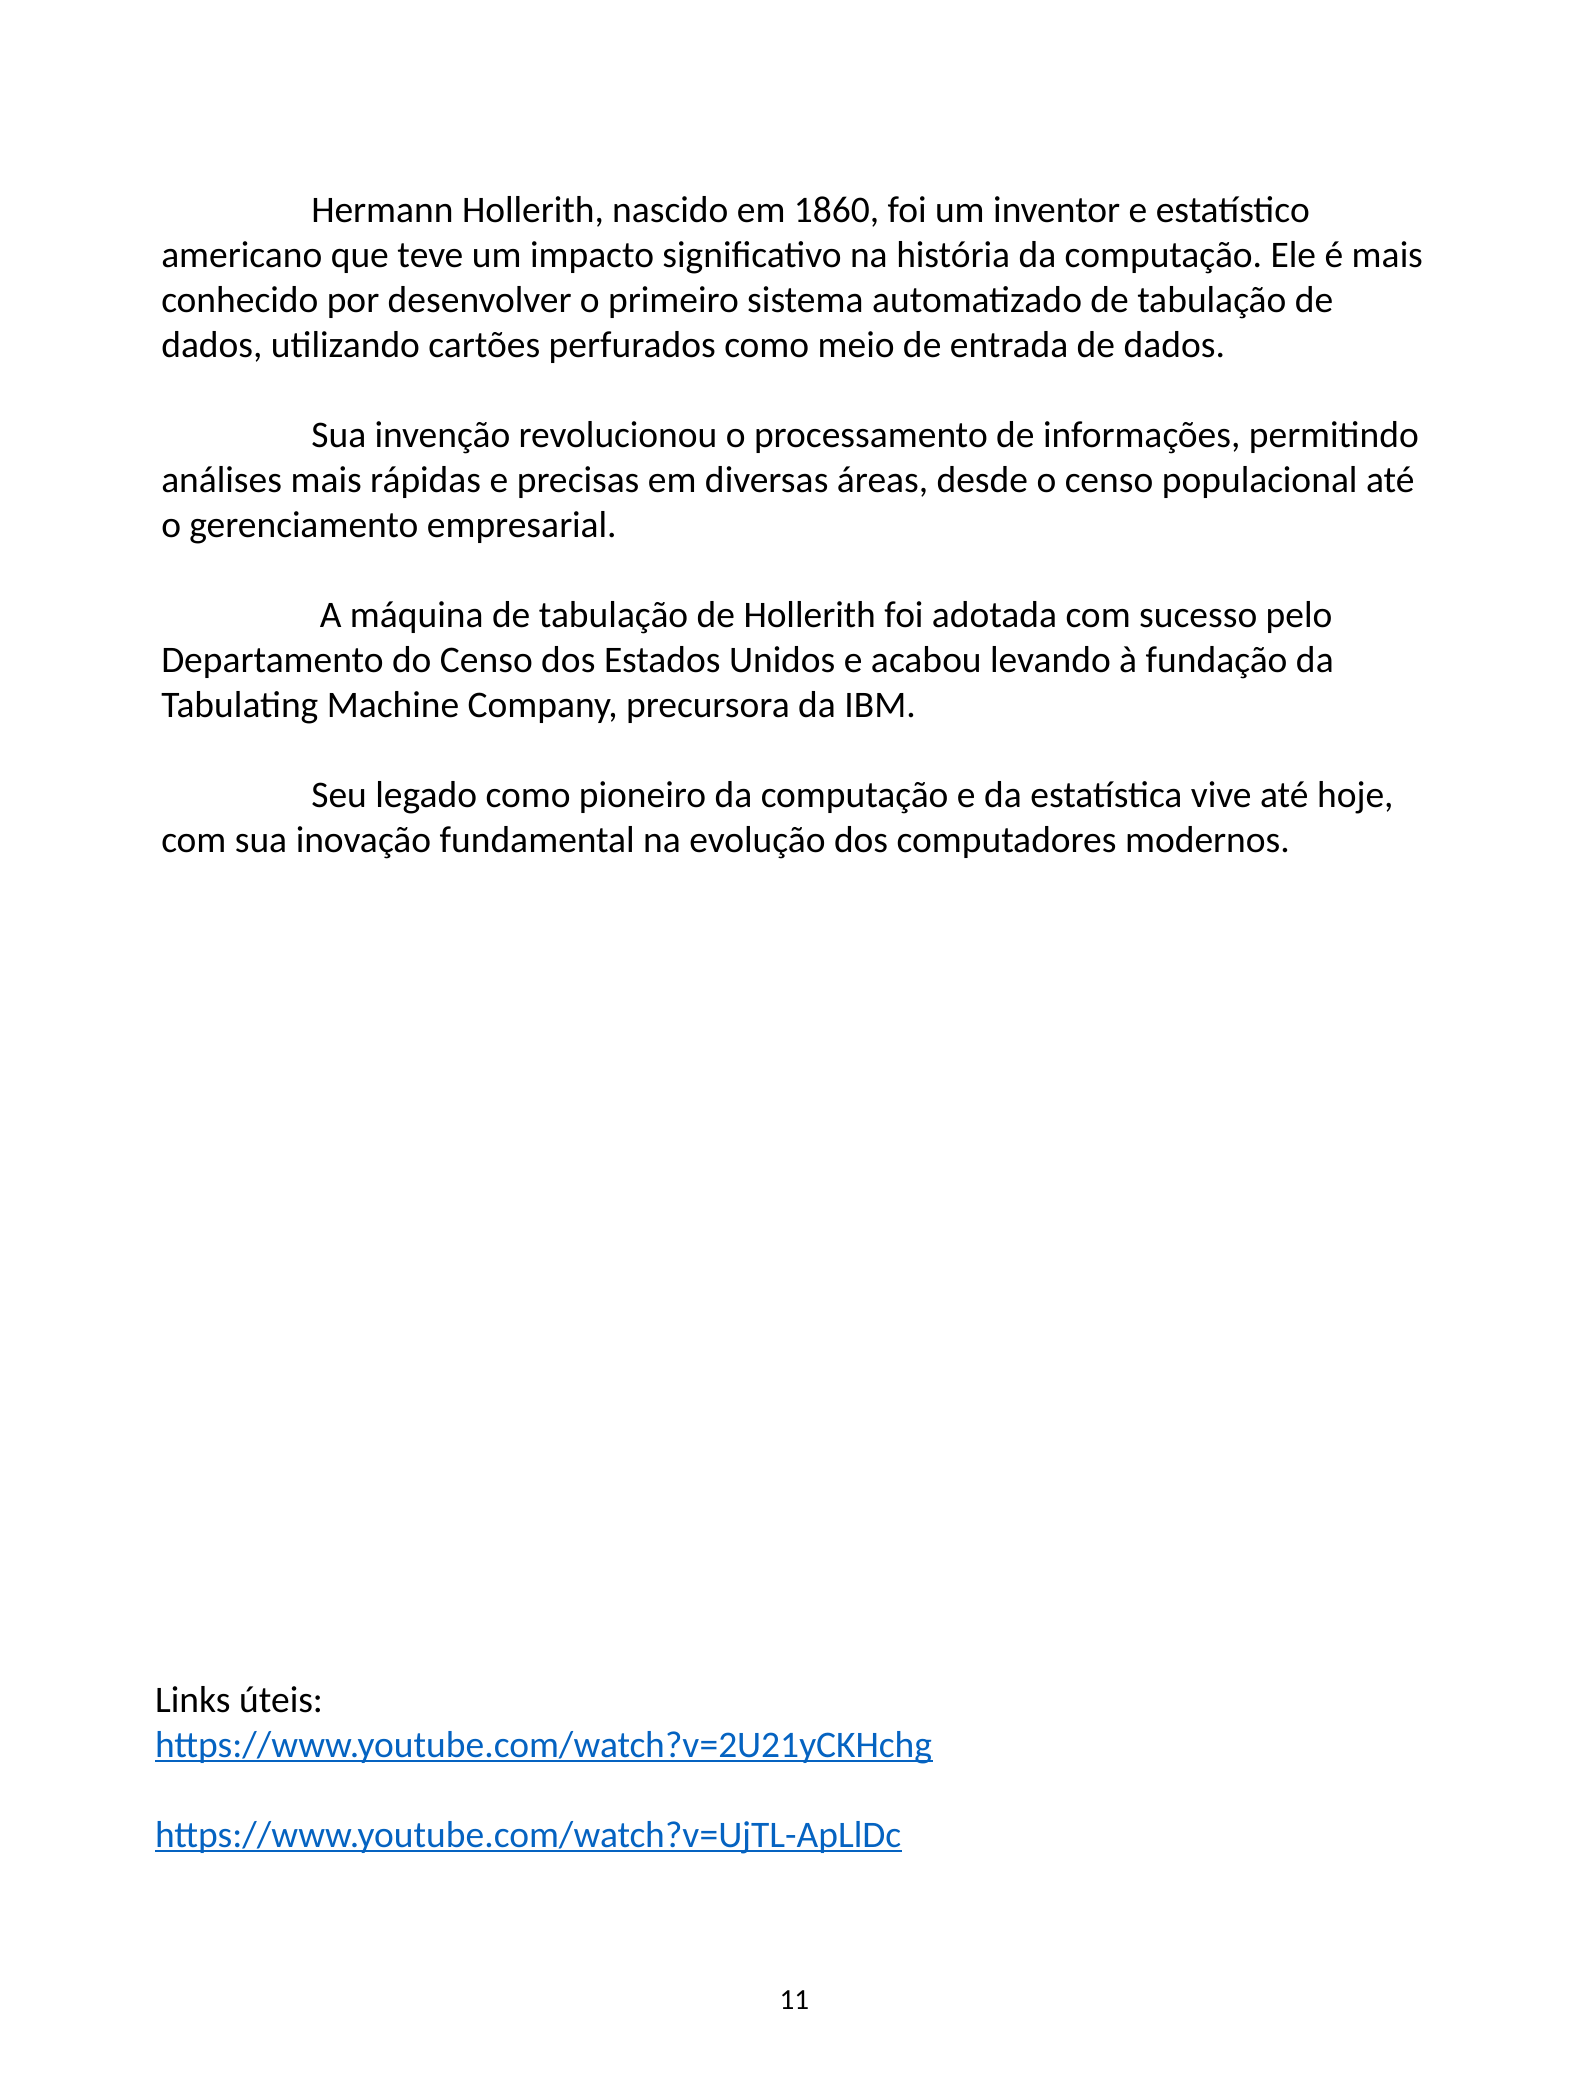

Hermann Hollerith, nascido em 1860, foi um inventor e estatístico americano que teve um impacto significativo na história da computação. Ele é mais conhecido por desenvolver o primeiro sistema automatizado de tabulação de dados, utilizando cartões perfurados como meio de entrada de dados.

	Sua invenção revolucionou o processamento de informações, permitindo análises mais rápidas e precisas em diversas áreas, desde o censo populacional até o gerenciamento empresarial.

	 A máquina de tabulação de Hollerith foi adotada com sucesso pelo Departamento do Censo dos Estados Unidos e acabou levando à fundação da Tabulating Machine Company, precursora da IBM.

	Seu legado como pioneiro da computação e da estatística vive até hoje, com sua inovação fundamental na evolução dos computadores modernos.
Links úteis:
https://www.youtube.com/watch?v=2U21yCKHchg

https://www.youtube.com/watch?v=UjTL-ApLlDc
11